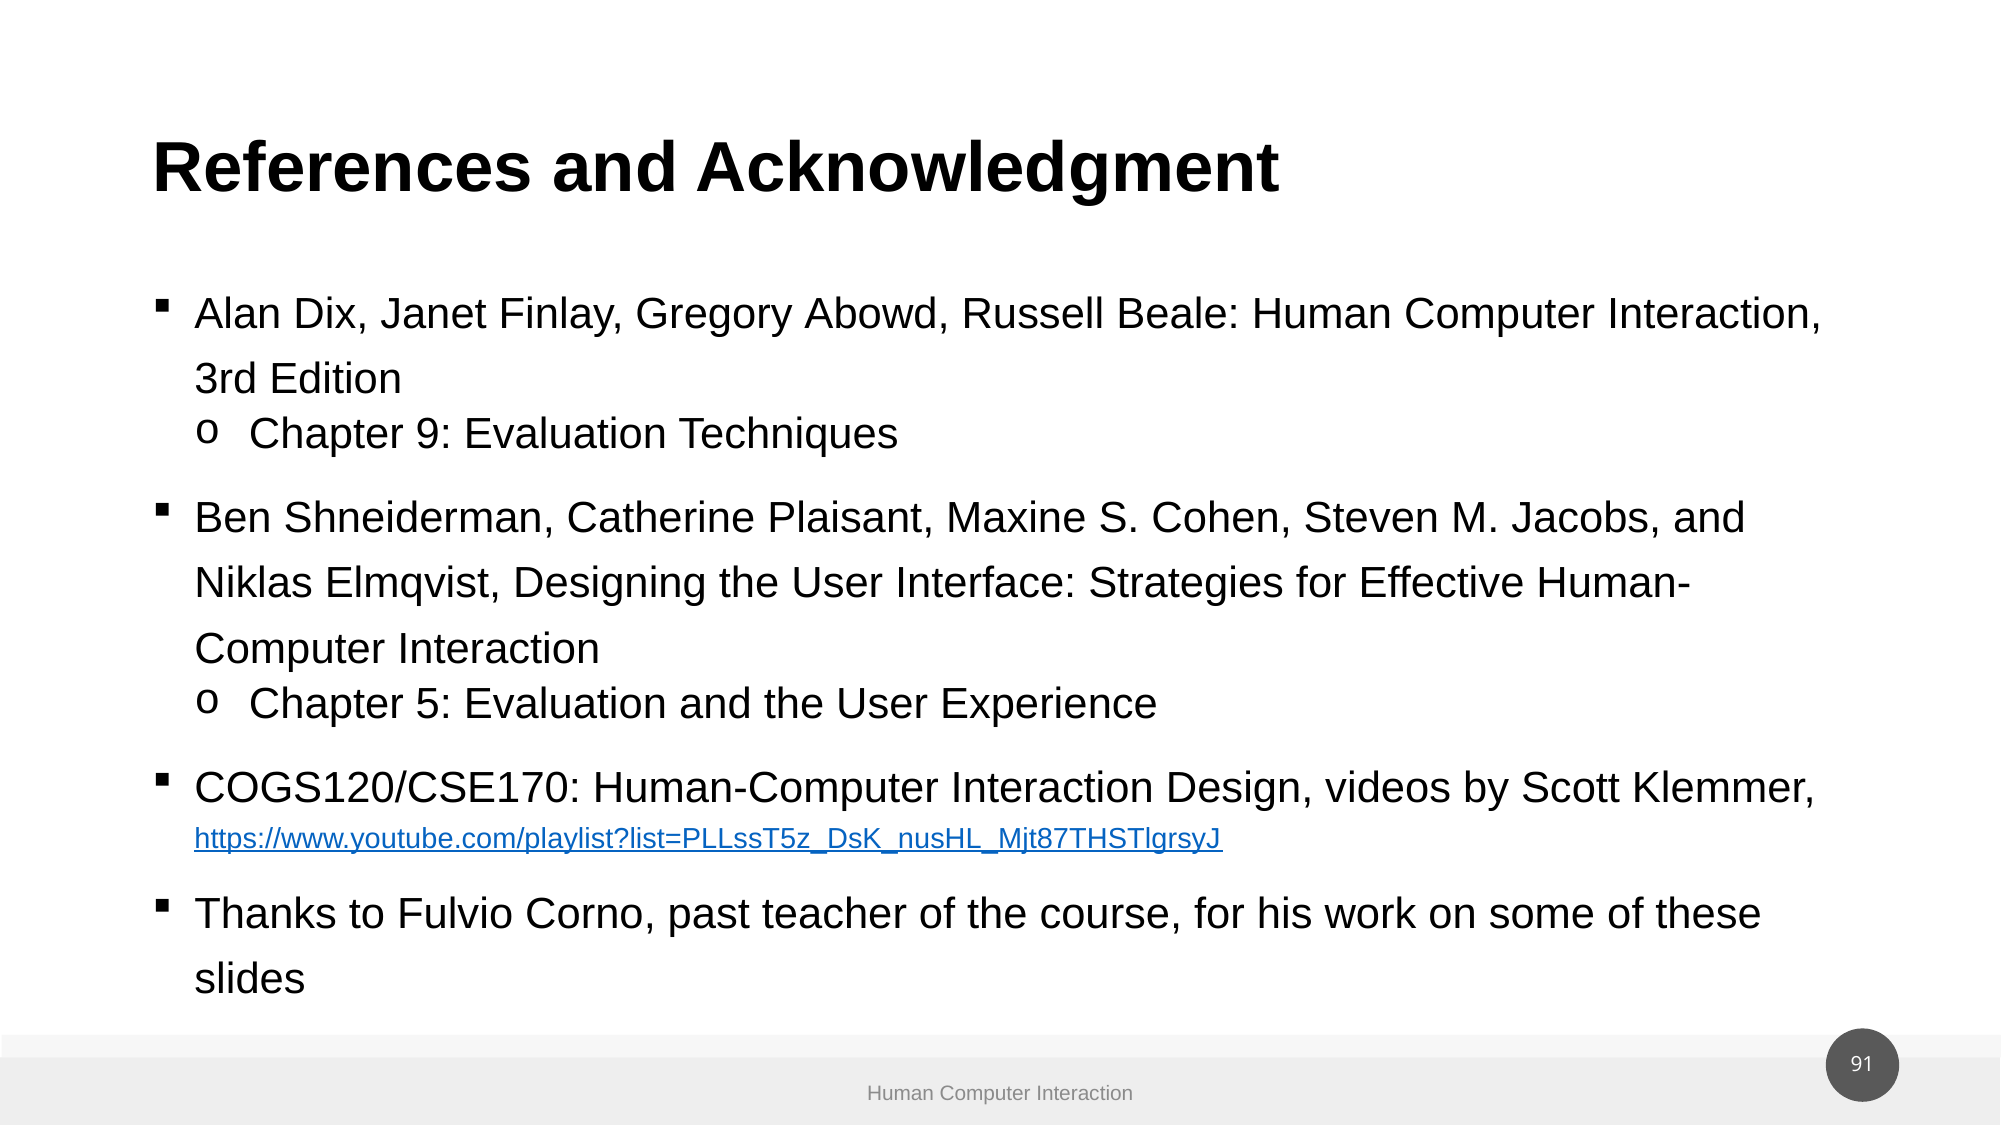

# References and Acknowledgment
Alan Dix, Janet Finlay, Gregory Abowd, Russell Beale: Human Computer Interaction, 3rd Edition
Chapter 9: Evaluation Techniques
Ben Shneiderman, Catherine Plaisant, Maxine S. Cohen, Steven M. Jacobs, and Niklas Elmqvist, Designing the User Interface: Strategies for Effective Human-Computer Interaction
Chapter 5: Evaluation and the User Experience
COGS120/CSE170: Human-Computer Interaction Design, videos by Scott Klemmer, https://www.youtube.com/playlist?list=PLLssT5z_DsK_nusHL_Mjt87THSTlgrsyJ
Thanks to Fulvio Corno, past teacher of the course, for his work on some of these slides

Human Computer Interaction